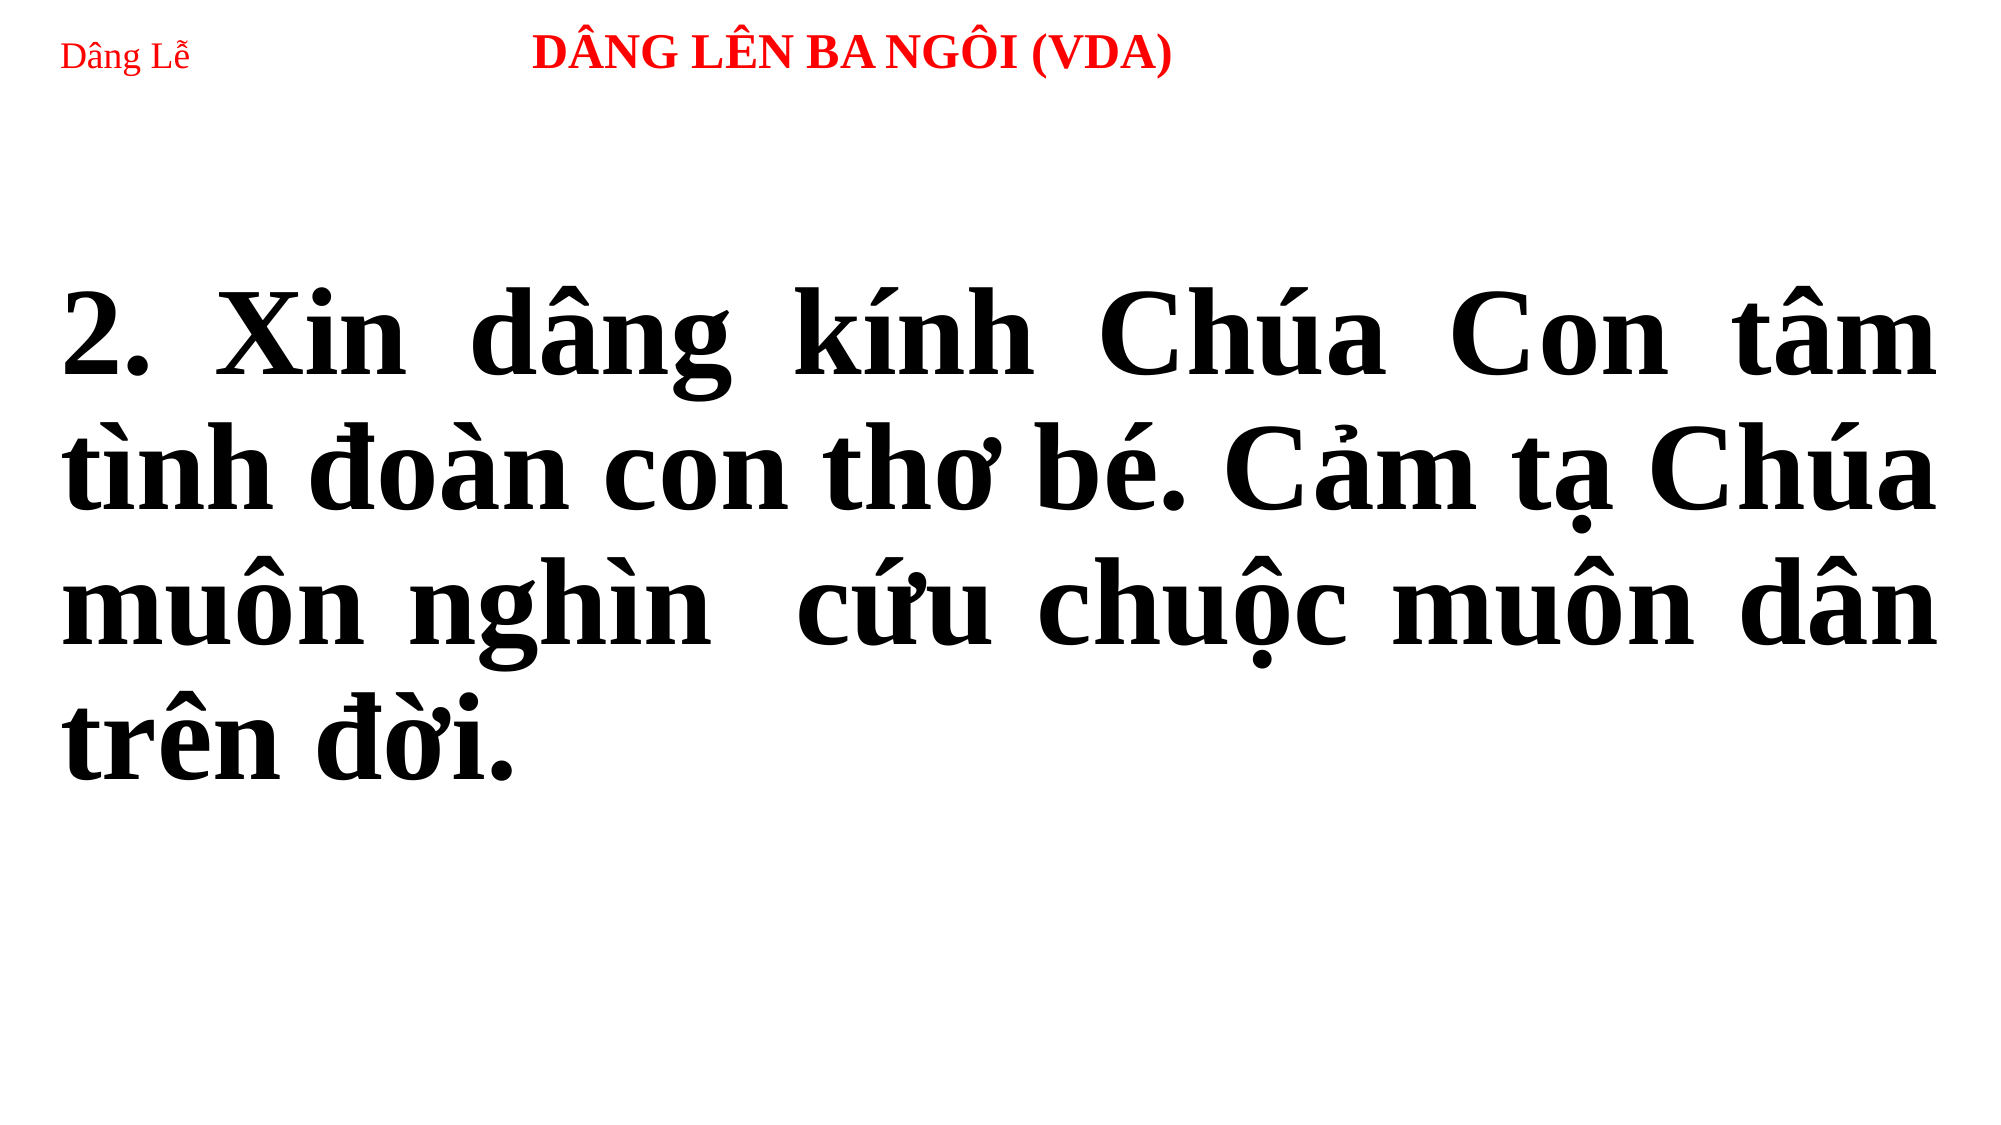

# Dâng Lễ                                    DÂNG LÊN BA NGÔI (VDA)
2. Xin dâng kính Chúa Con tâm tình đoàn con thơ bé. Cảm tạ Chúa muôn nghìn  cứu chuộc muôn dân trên đời.